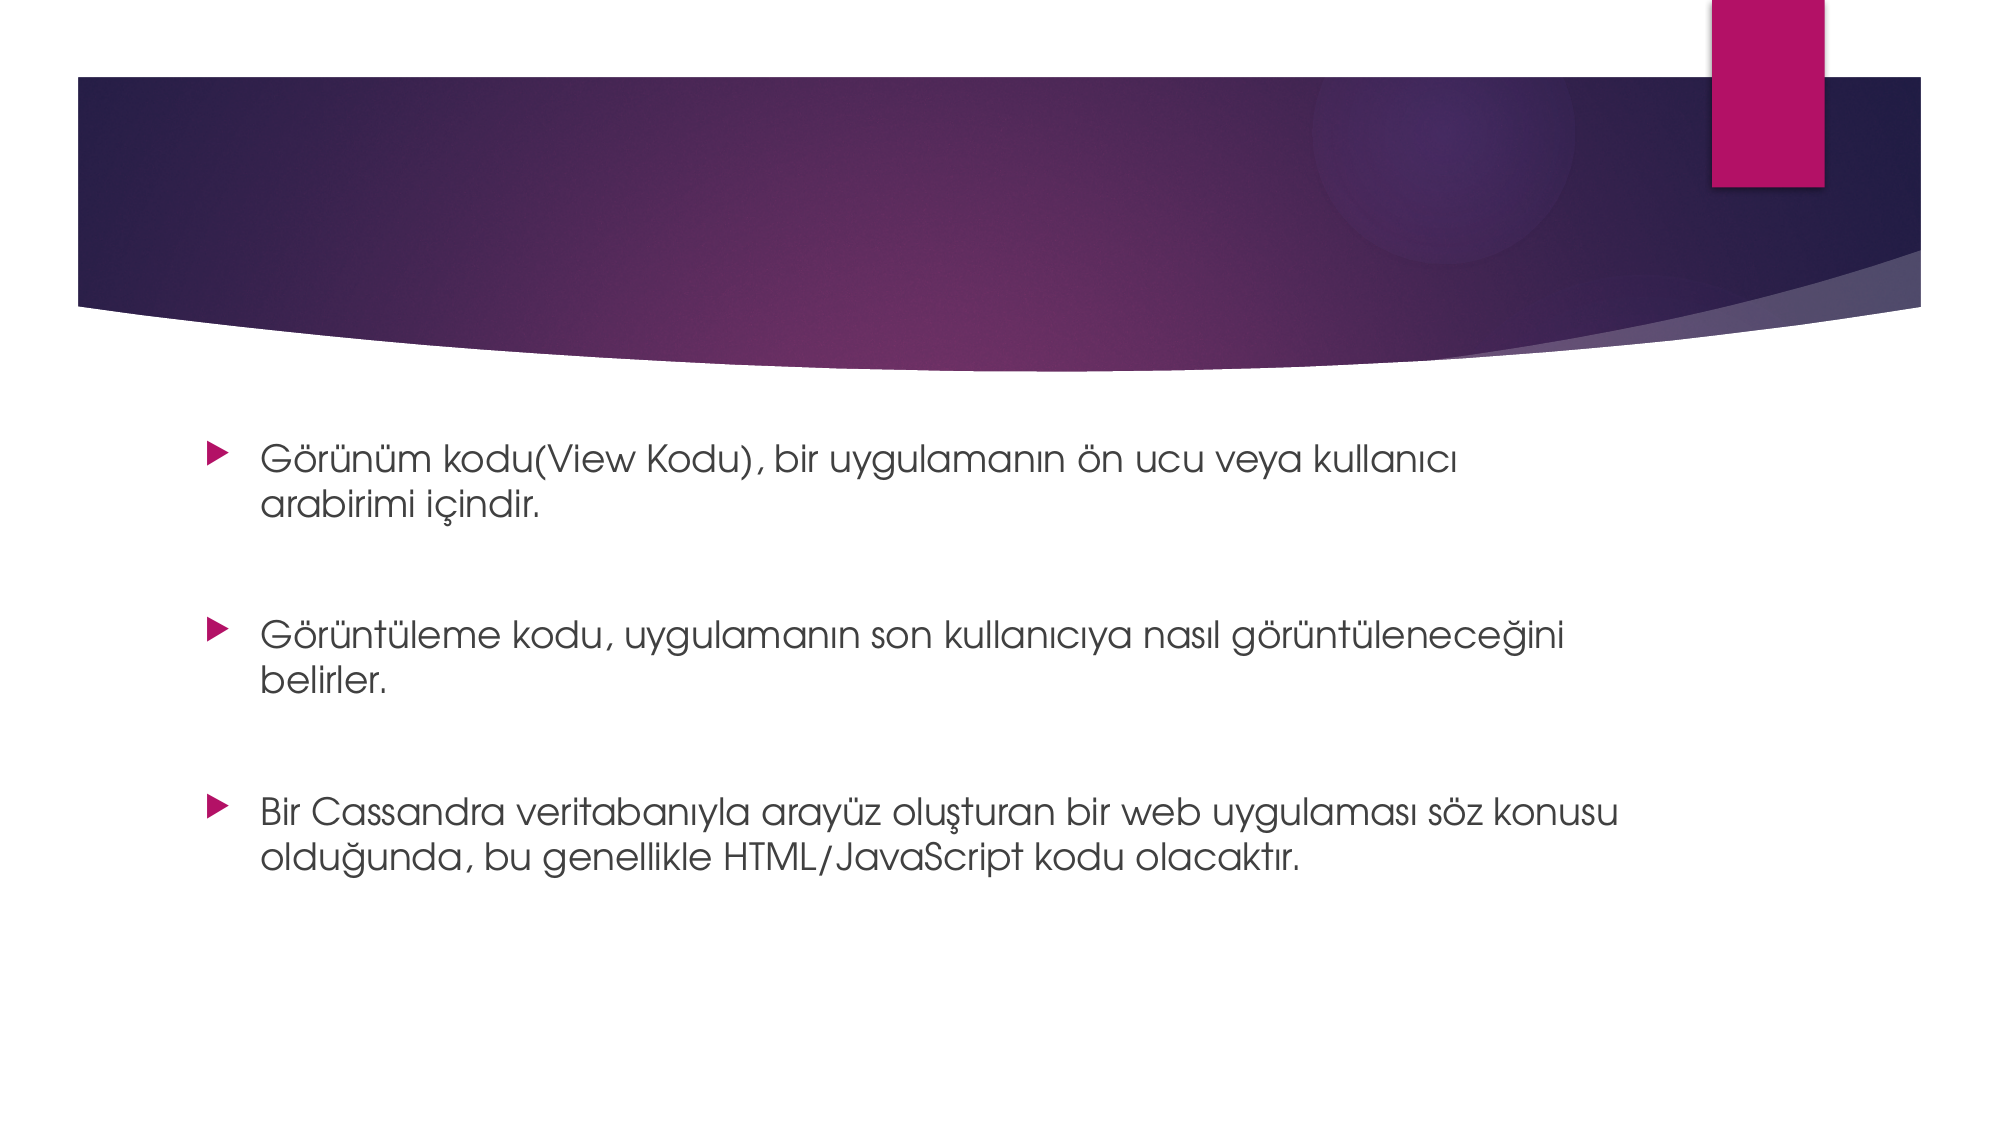

#
Görünüm kodu(View Kodu), bir uygulamanın ön ucu veya kullanıcı arabirimi içindir.

Görüntüleme kodu, uygulamanın son kullanıcıya nasıl görüntüleneceğini belirler.

Bir Cassandra veritabanıyla arayüz oluşturan bir web uygulaması söz konusu olduğunda, bu genellikle HTML/JavaScript kodu olacaktır.